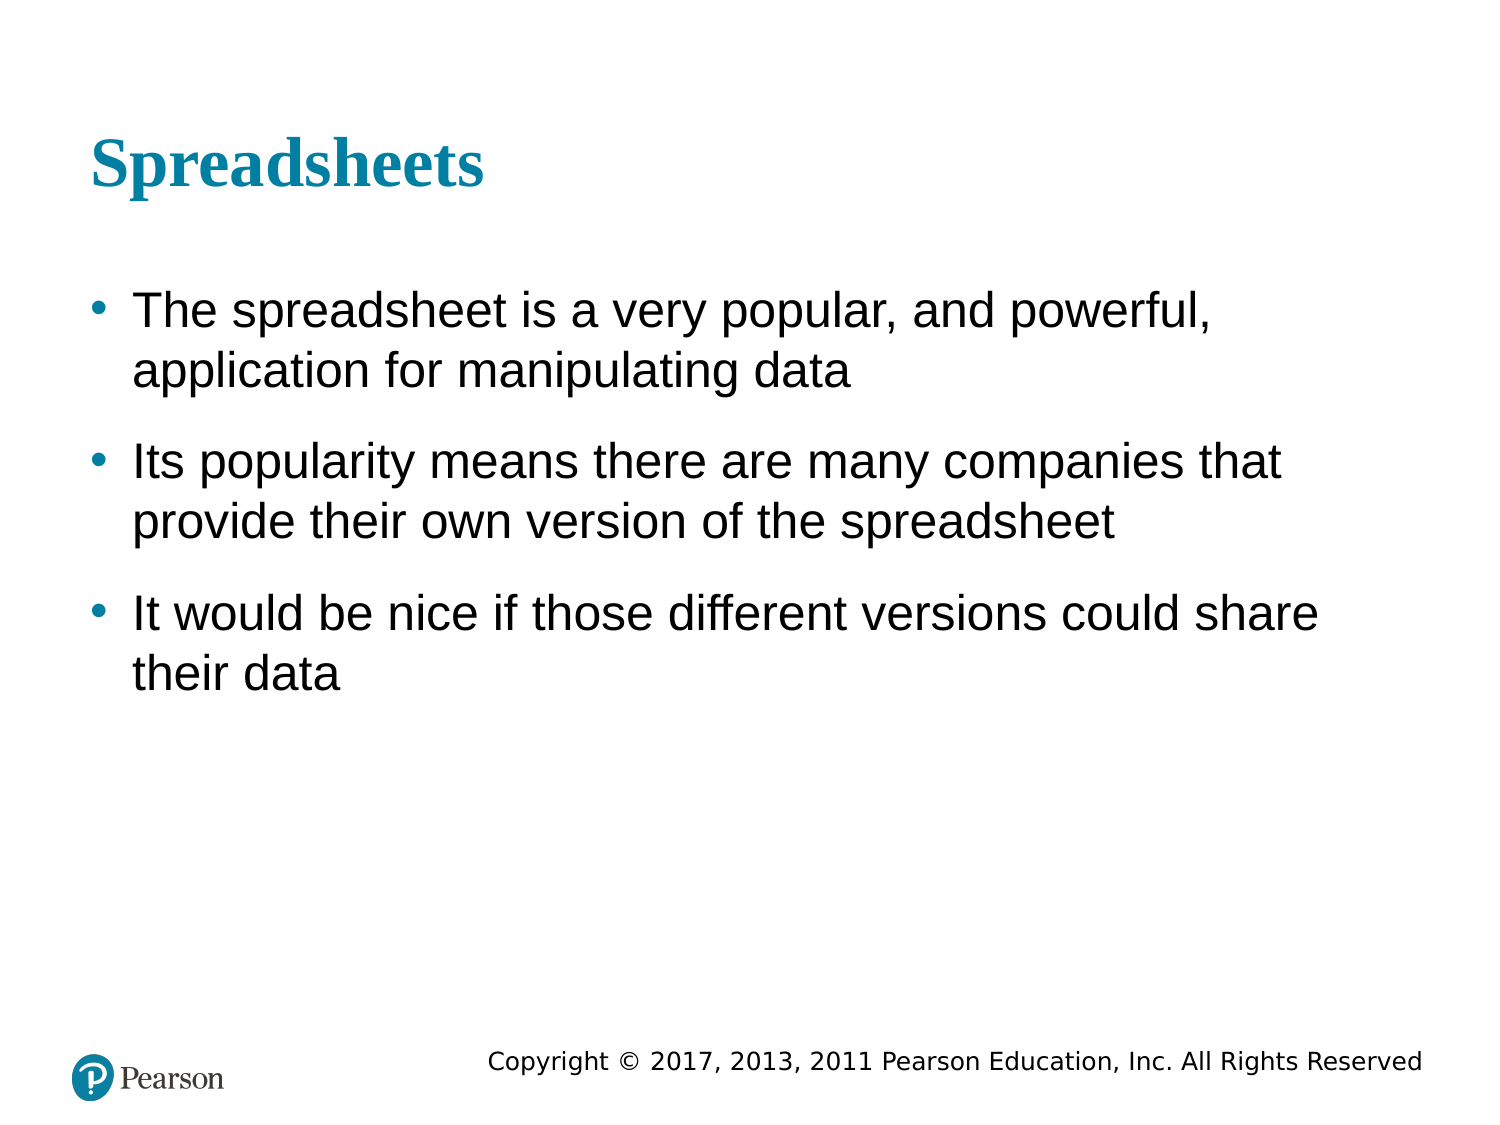

# Spreadsheets
The spreadsheet is a very popular, and powerful, application for manipulating data
Its popularity means there are many companies that provide their own version of the spreadsheet
It would be nice if those different versions could share their data